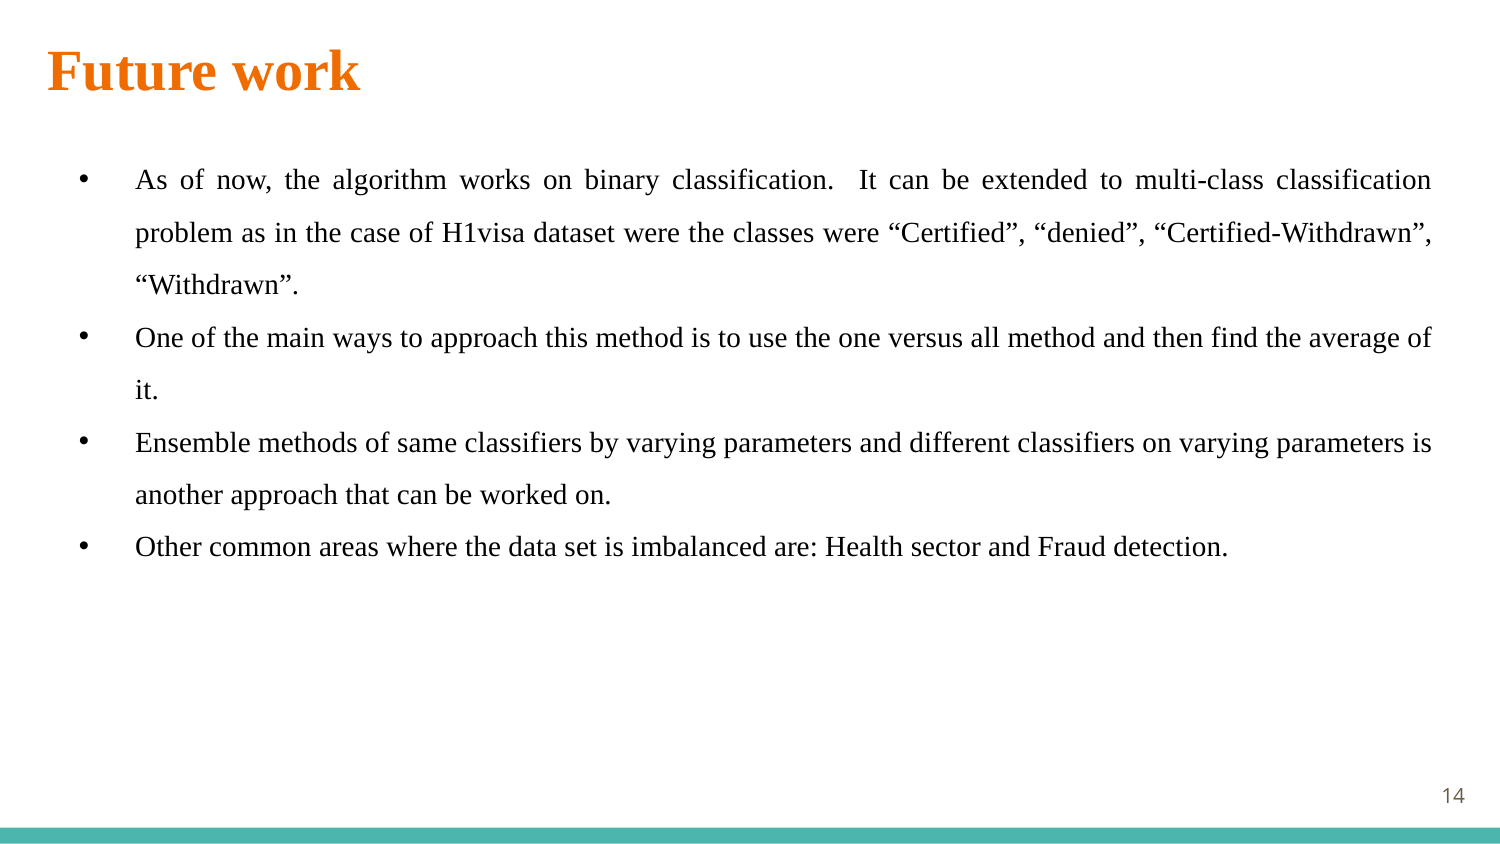

# Future work
As of now, the algorithm works on binary classification.  It can be extended to multi-class classification problem as in the case of H1visa dataset were the classes were “Certified”, “denied”, “Certified-Withdrawn”, “Withdrawn”.
One of the main ways to approach this method is to use the one versus all method and then find the average of it.
Ensemble methods of same classifiers by varying parameters and different classifiers on varying parameters is another approach that can be worked on.
Other common areas where the data set is imbalanced are: Health sector and Fraud detection.
14